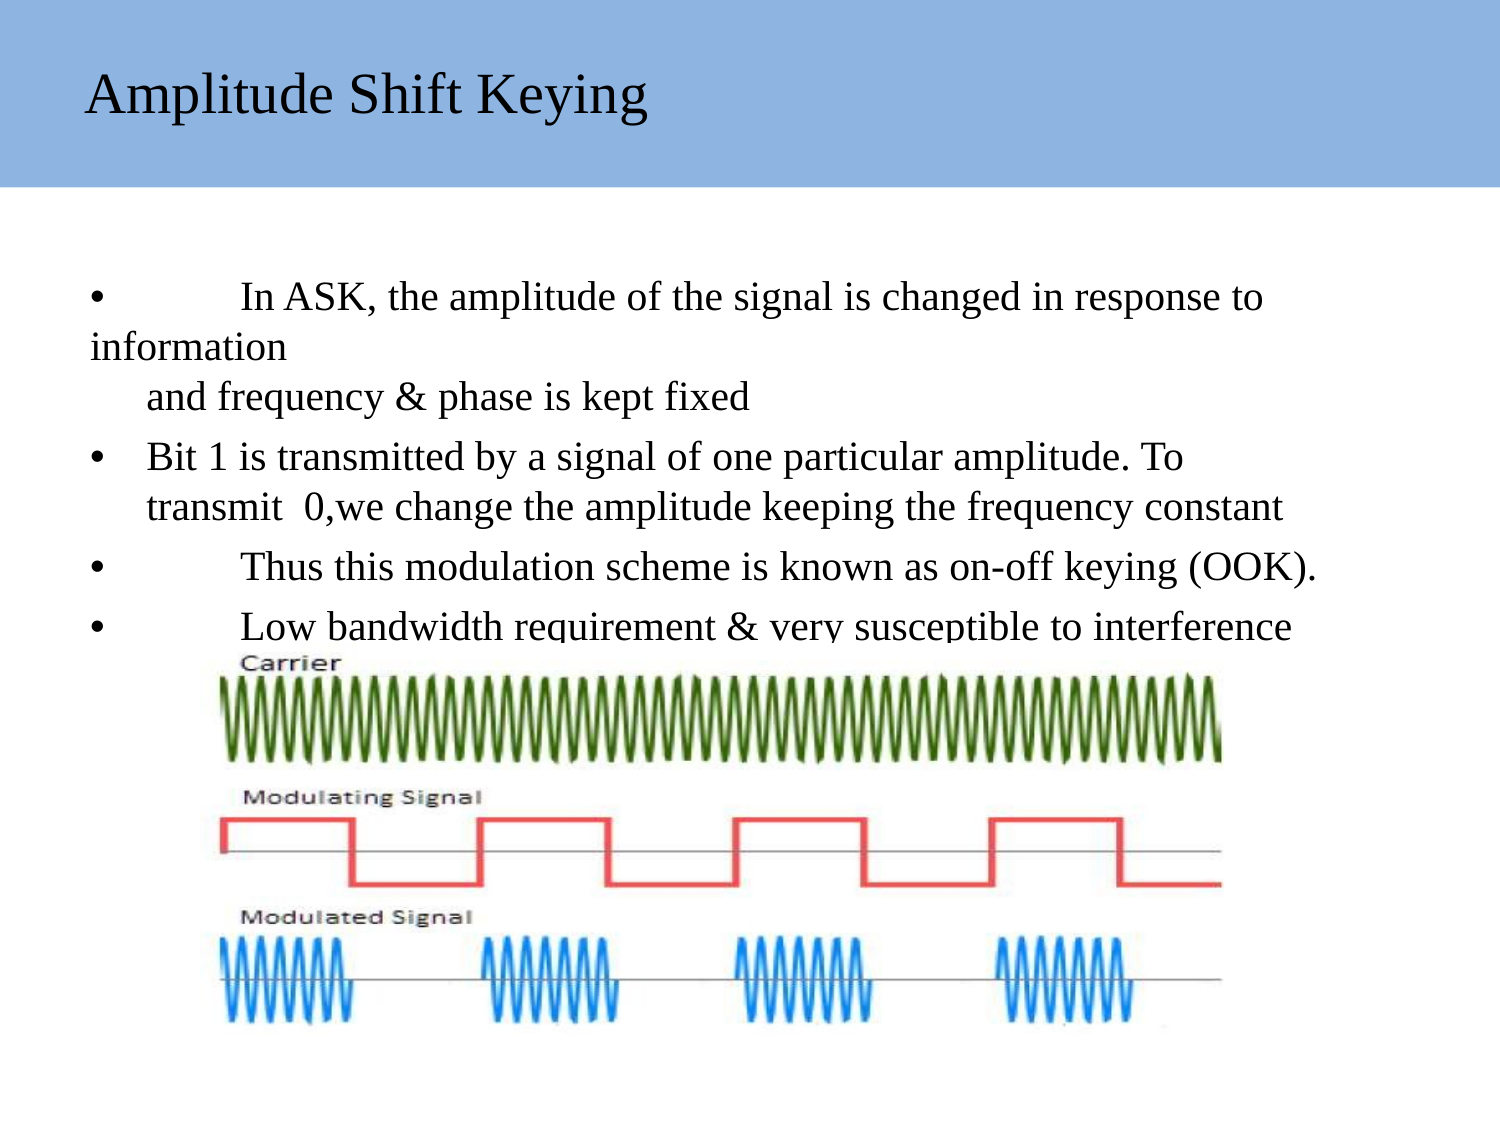

# Amplitude Shift Keying
•	In ASK, the amplitude of the signal is changed in response to information
and frequency & phase is kept fixed
•	Bit 1 is transmitted by a signal of one particular amplitude. To transmit  0,we change the amplitude keeping the frequency constant
•	Thus this modulation scheme is known as on-off keying (OOK).
•	Low bandwidth requirement & very susceptible to interference